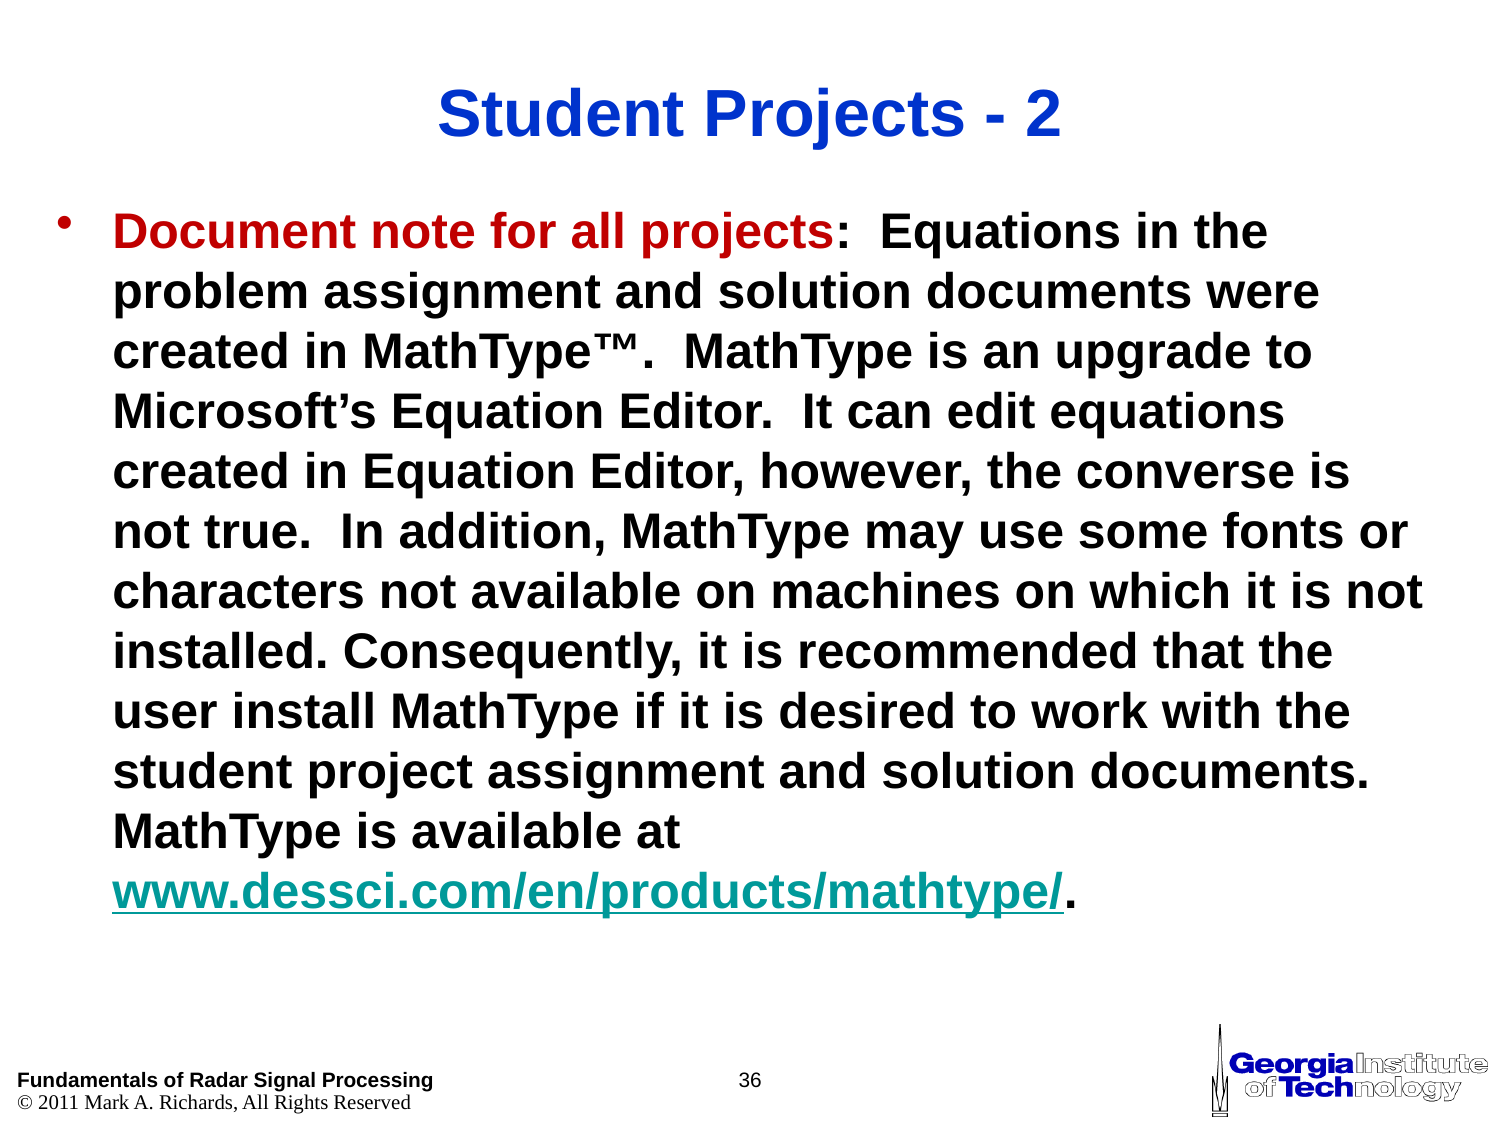

# Student Projects - 2
Document note for all projects:  Equations in the problem assignment and solution documents were created in MathType™.  MathType is an upgrade to Microsoft’s Equation Editor.  It can edit equations created in Equation Editor, however, the converse is not true.  In addition, MathType may use some fonts or characters not available on machines on which it is not installed. Consequently, it is recommended that the user install MathType if it is desired to work with the student project assignment and solution documents.  MathType is available at www.dessci.com/en/products/mathtype/.

36